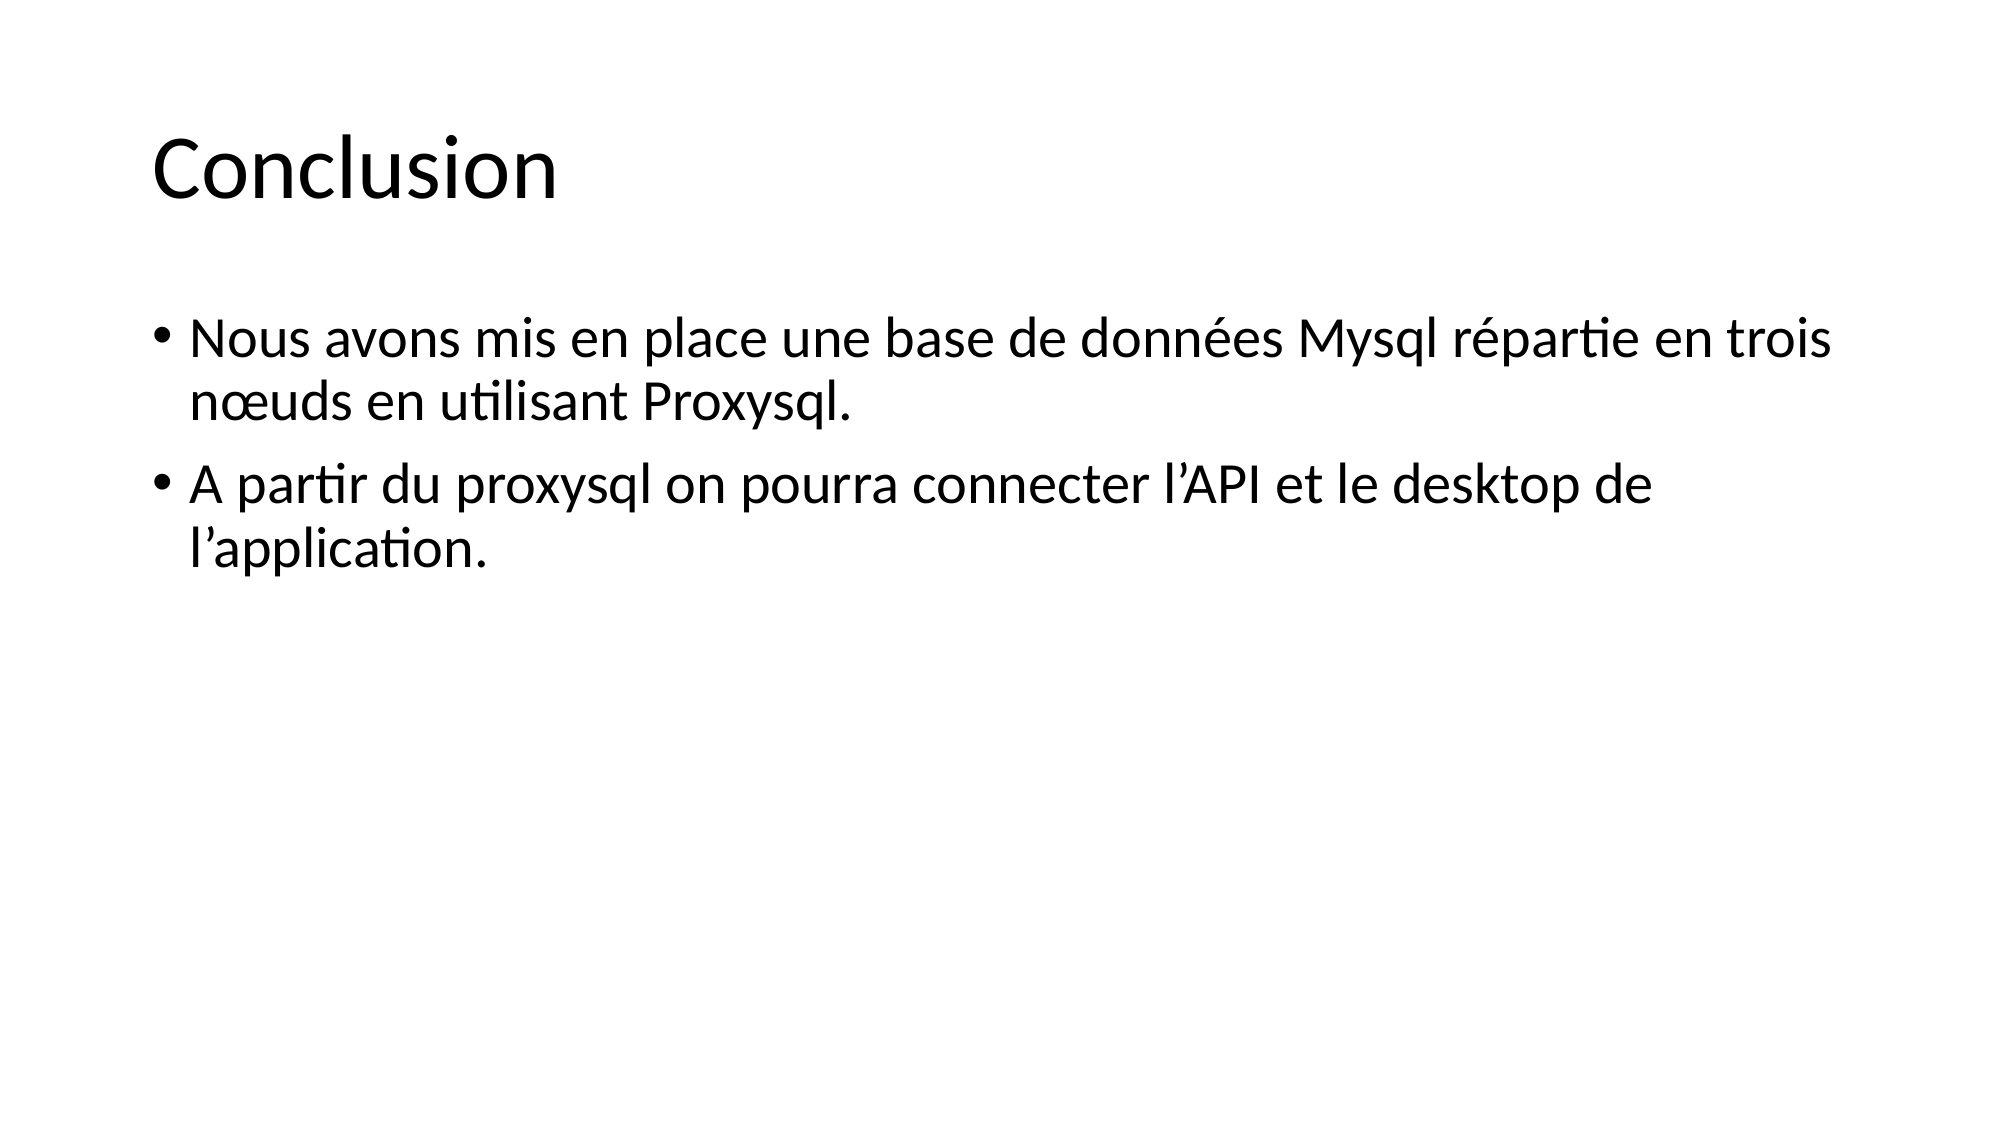

# Conclusion
Nous avons mis en place une base de données Mysql répartie en trois nœuds en utilisant Proxysql.
A partir du proxysql on pourra connecter l’API et le desktop de l’application.